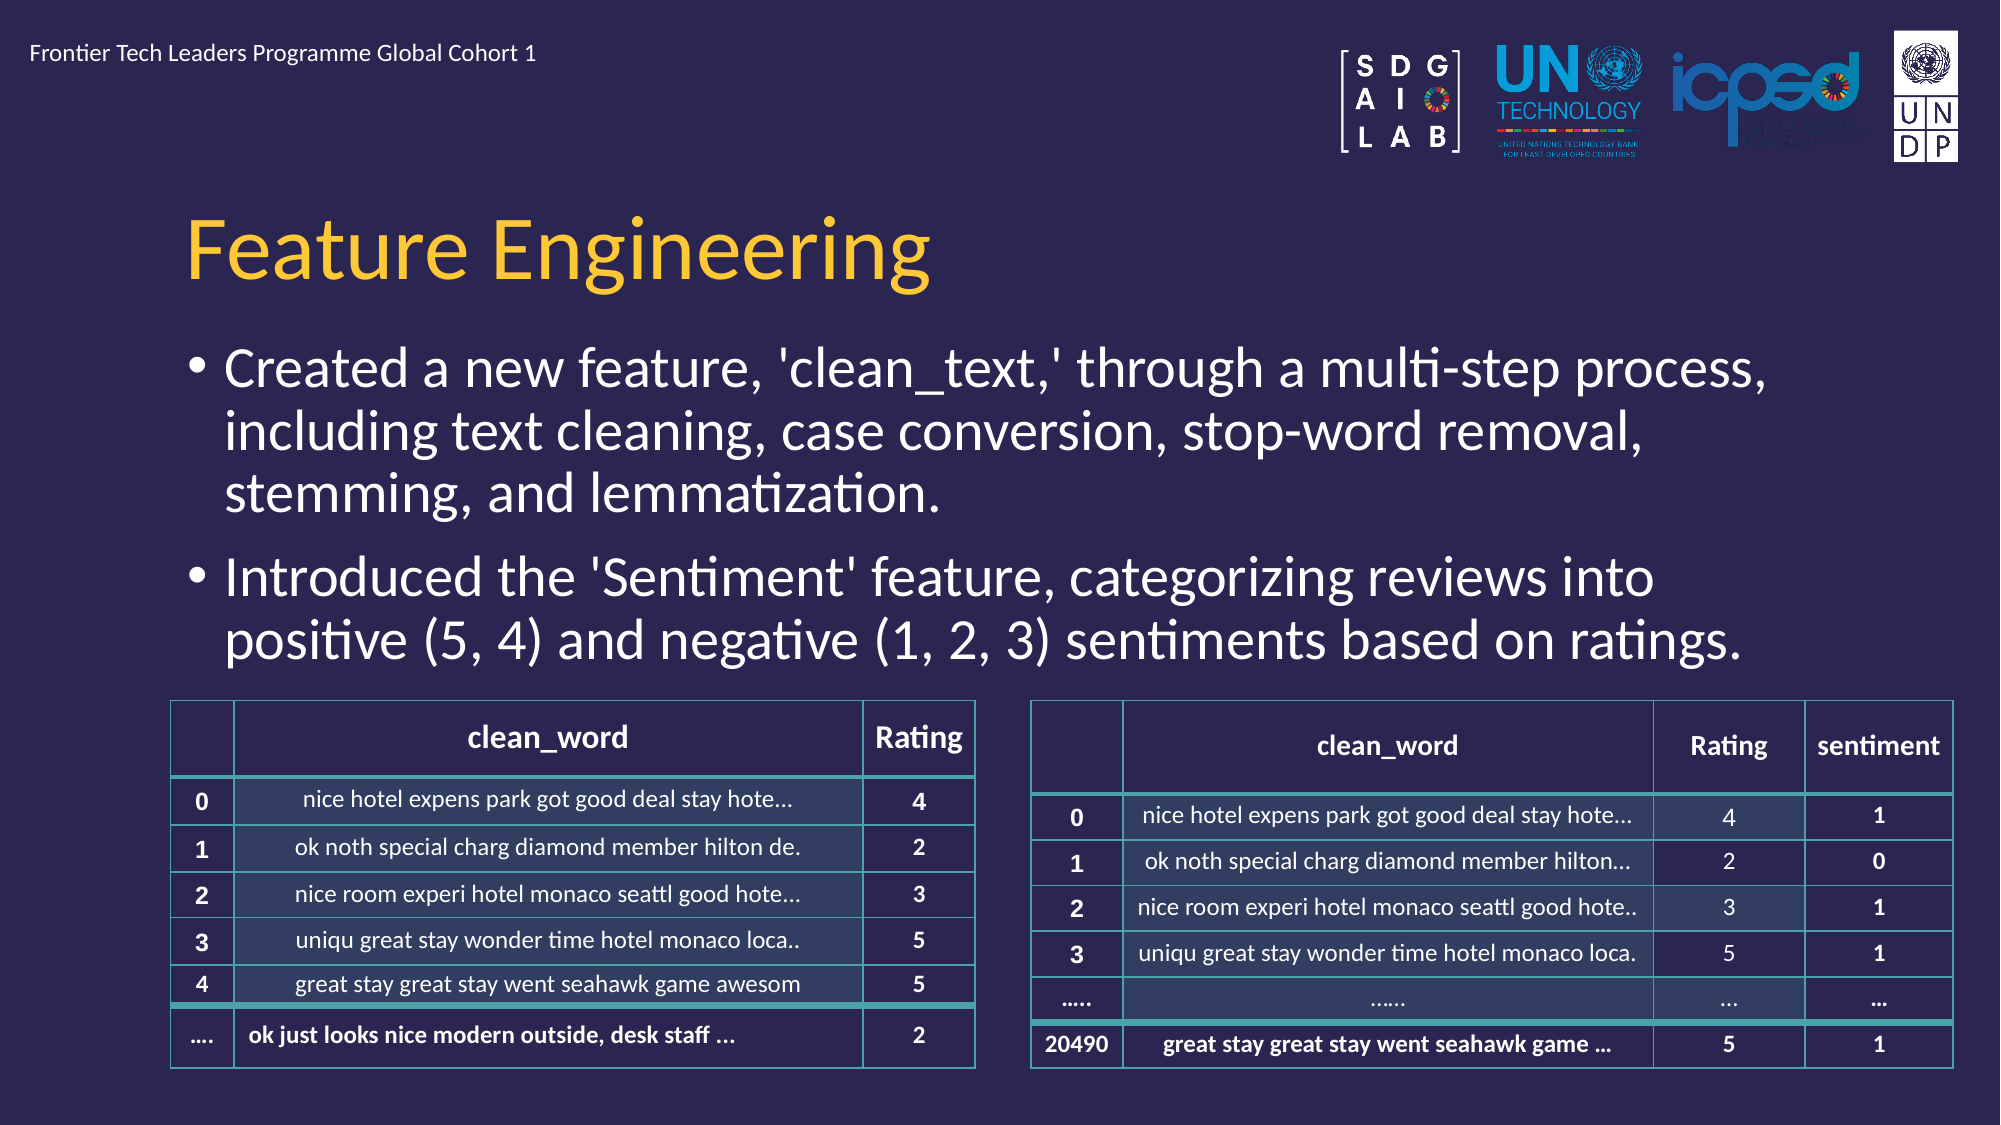

Frontier Tech Leaders Programme Global Cohort 1
# Feature Engineering
Created a new feature, 'clean_text,' through a multi-step process, including text cleaning, case conversion, stop-word removal, stemming, and lemmatization.
Introduced the 'Sentiment' feature, categorizing reviews into positive (5, 4) and negative (1, 2, 3) sentiments based on ratings.

|  | clean\_word | Rating |
| --- | --- | --- |
| 0 | nice hotel expens park got good deal stay hote... | 4 |
| 1 | ok noth special charg diamond member hilton de. | 2 |
| 2 | nice room experi hotel monaco seattl good hote... | 3 |
| 3 | uniqu great stay wonder time hotel monaco loca.. | 5 |
| 4 | great stay great stay went seahawk game awesom | 5 |
| …. | ok just looks nice modern outside, desk staff ... | 2 |
|  | clean\_word | Rating | sentiment |
| --- | --- | --- | --- |
| 0 | nice hotel expens park got good deal stay hote... | 4 | 1 |
| 1 | ok noth special charg diamond member hilton… | 2 | 0 |
| 2 | nice room experi hotel monaco seattl good hote.. | 3 | 1 |
| 3 | uniqu great stay wonder time hotel monaco loca. | 5 | 1 |
| ….. | …… | … | … |
| 20490 | great stay great stay went seahawk game … | 5 | 1 |